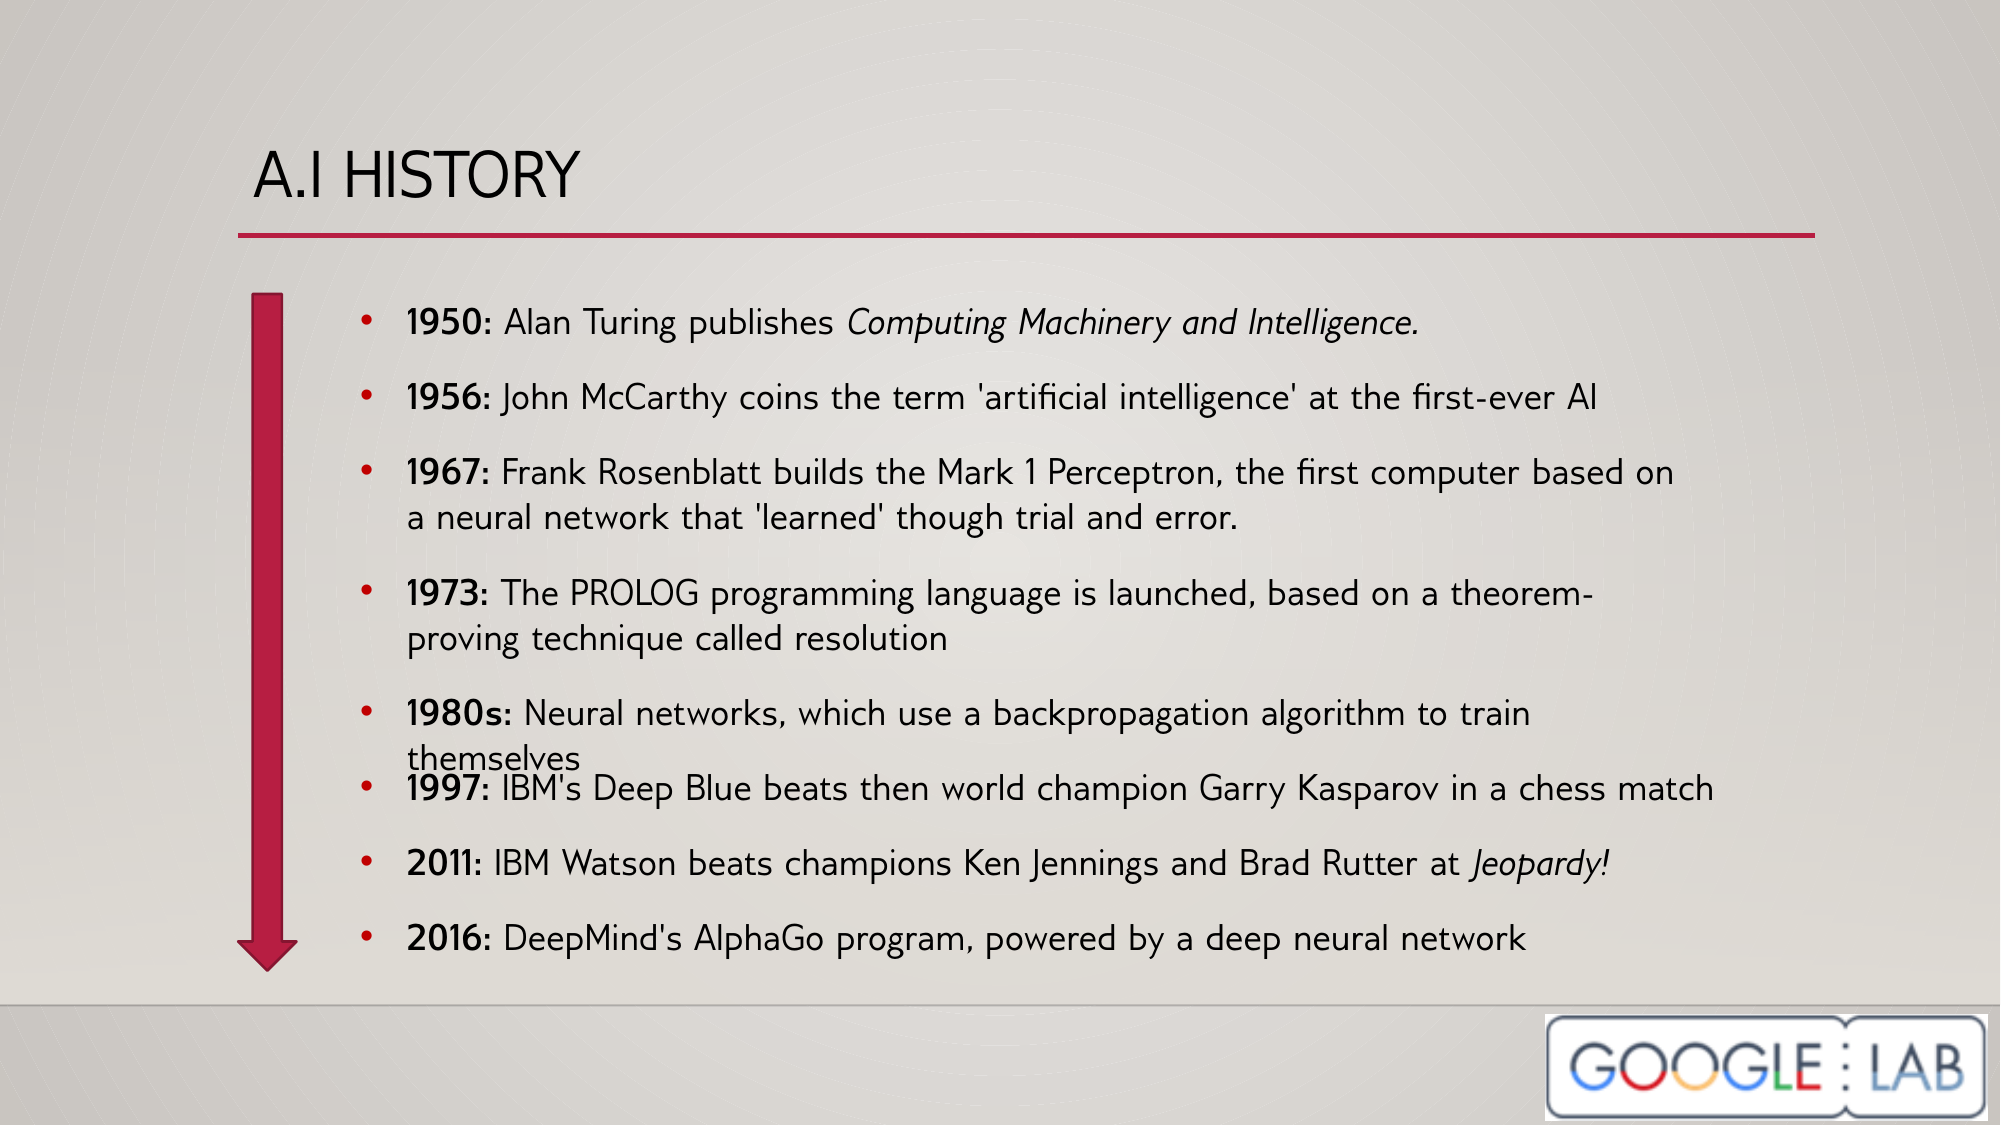

# A.I HISTORY
1950: Alan Turing publishes Computing Machinery and Intelligence.

1956: John McCarthy coins the term 'artificial intelligence' at the first-ever AI
1967: Frank Rosenblatt builds the Mark 1 Perceptron, the first computer based on a neural network that 'learned' though trial and error.
1973: The PROLOG programming language is launched, based on a theorem-proving technique called resolution
1980s: Neural networks, which use a backpropagation algorithm to train themselves
1997: IBM's Deep Blue beats then world champion Garry Kasparov in a chess match
2011: IBM Watson beats champions Ken Jennings and Brad Rutter at Jeopardy!
2016: DeepMind's AlphaGo program, powered by a deep neural network